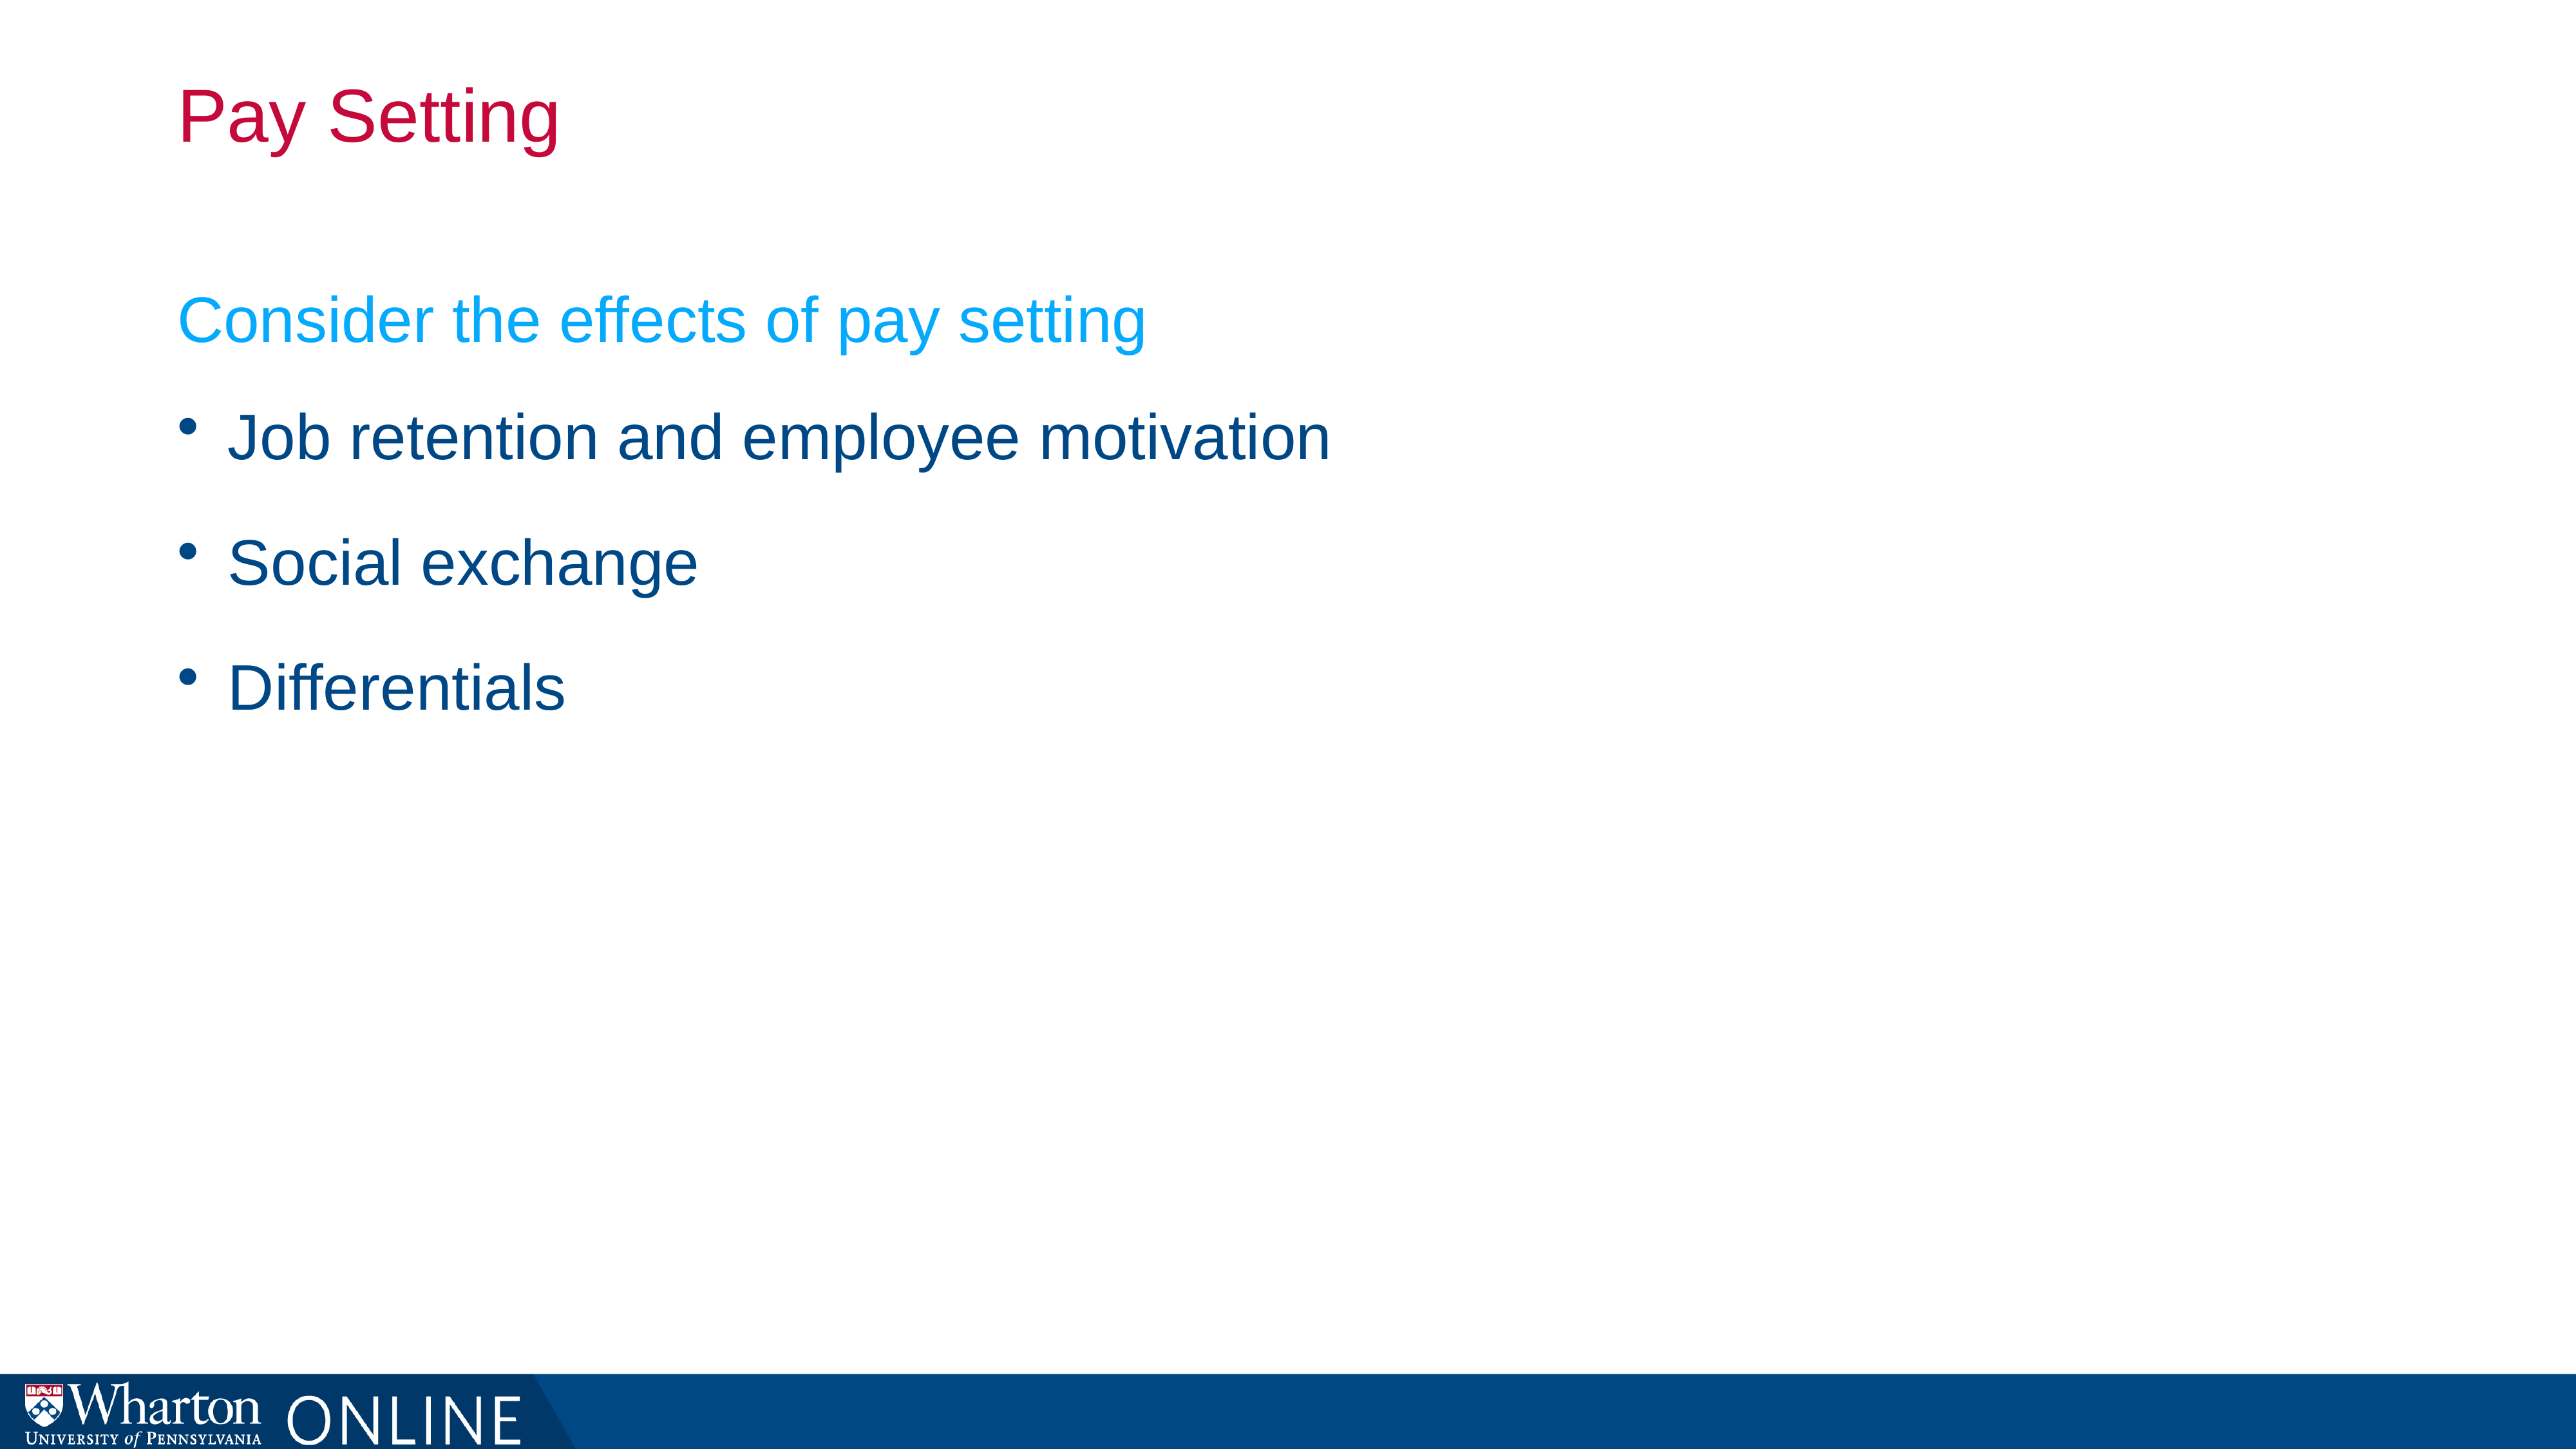

# Pay Setting
Consider the effects of pay setting
Job retention and employee motivation
Social exchange
Differentials